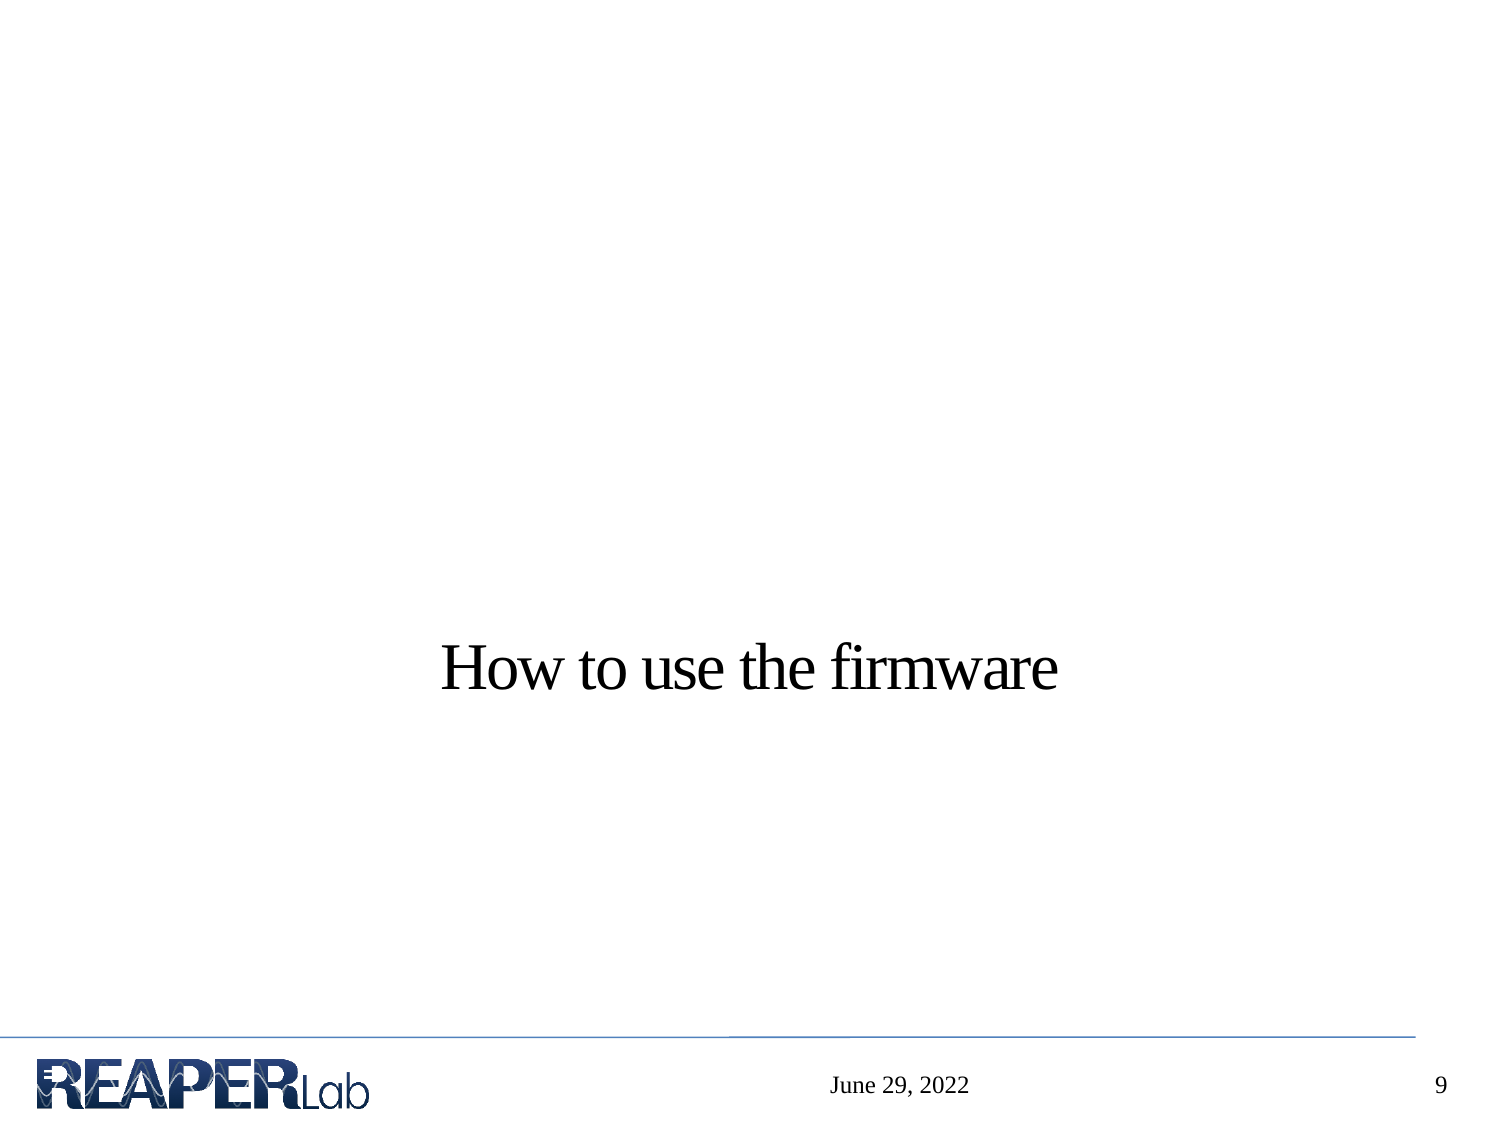

# How to use the firmware
June 29, 2022